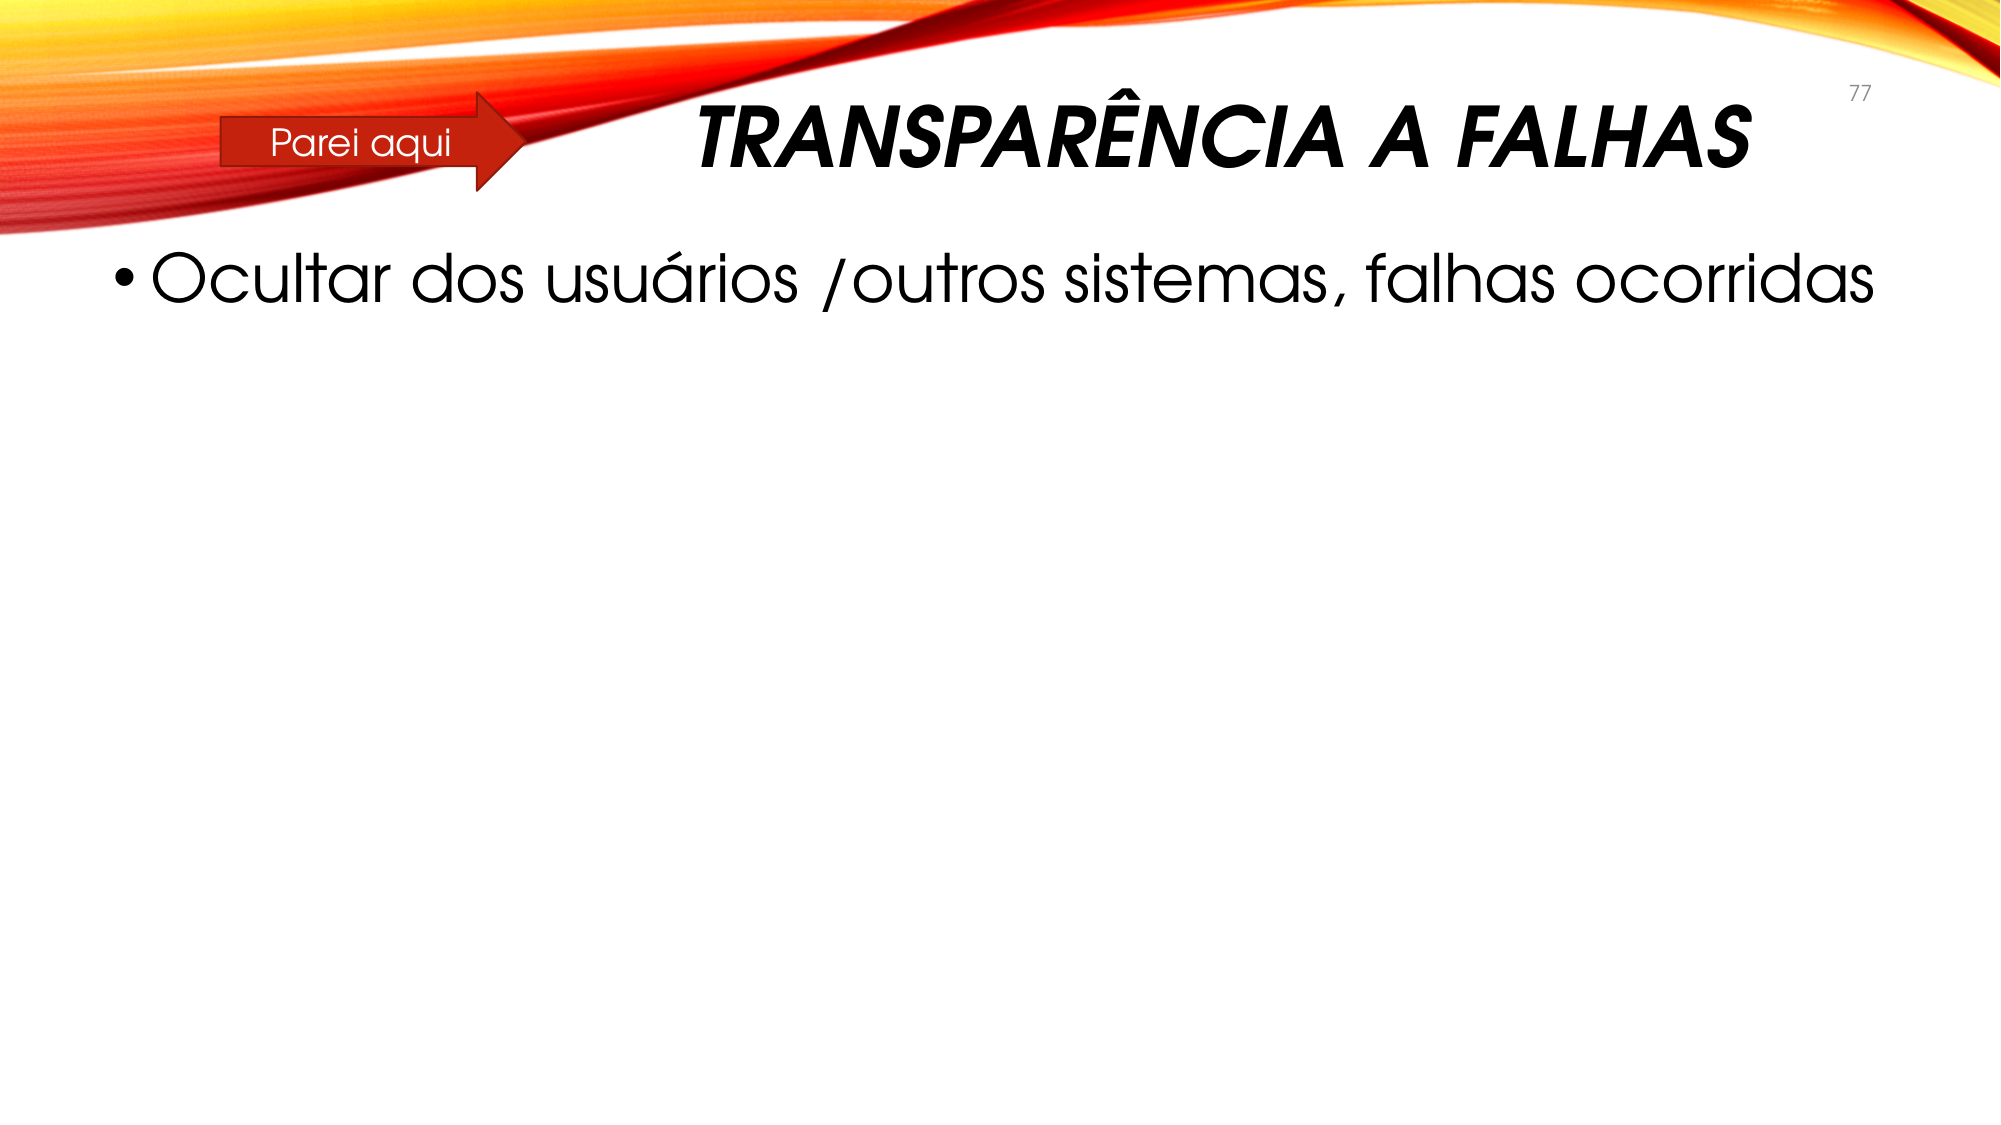

# Transparência a falhas
77
Parei aqui
Ocultar dos usuários /outros sistemas, falhas ocorridas